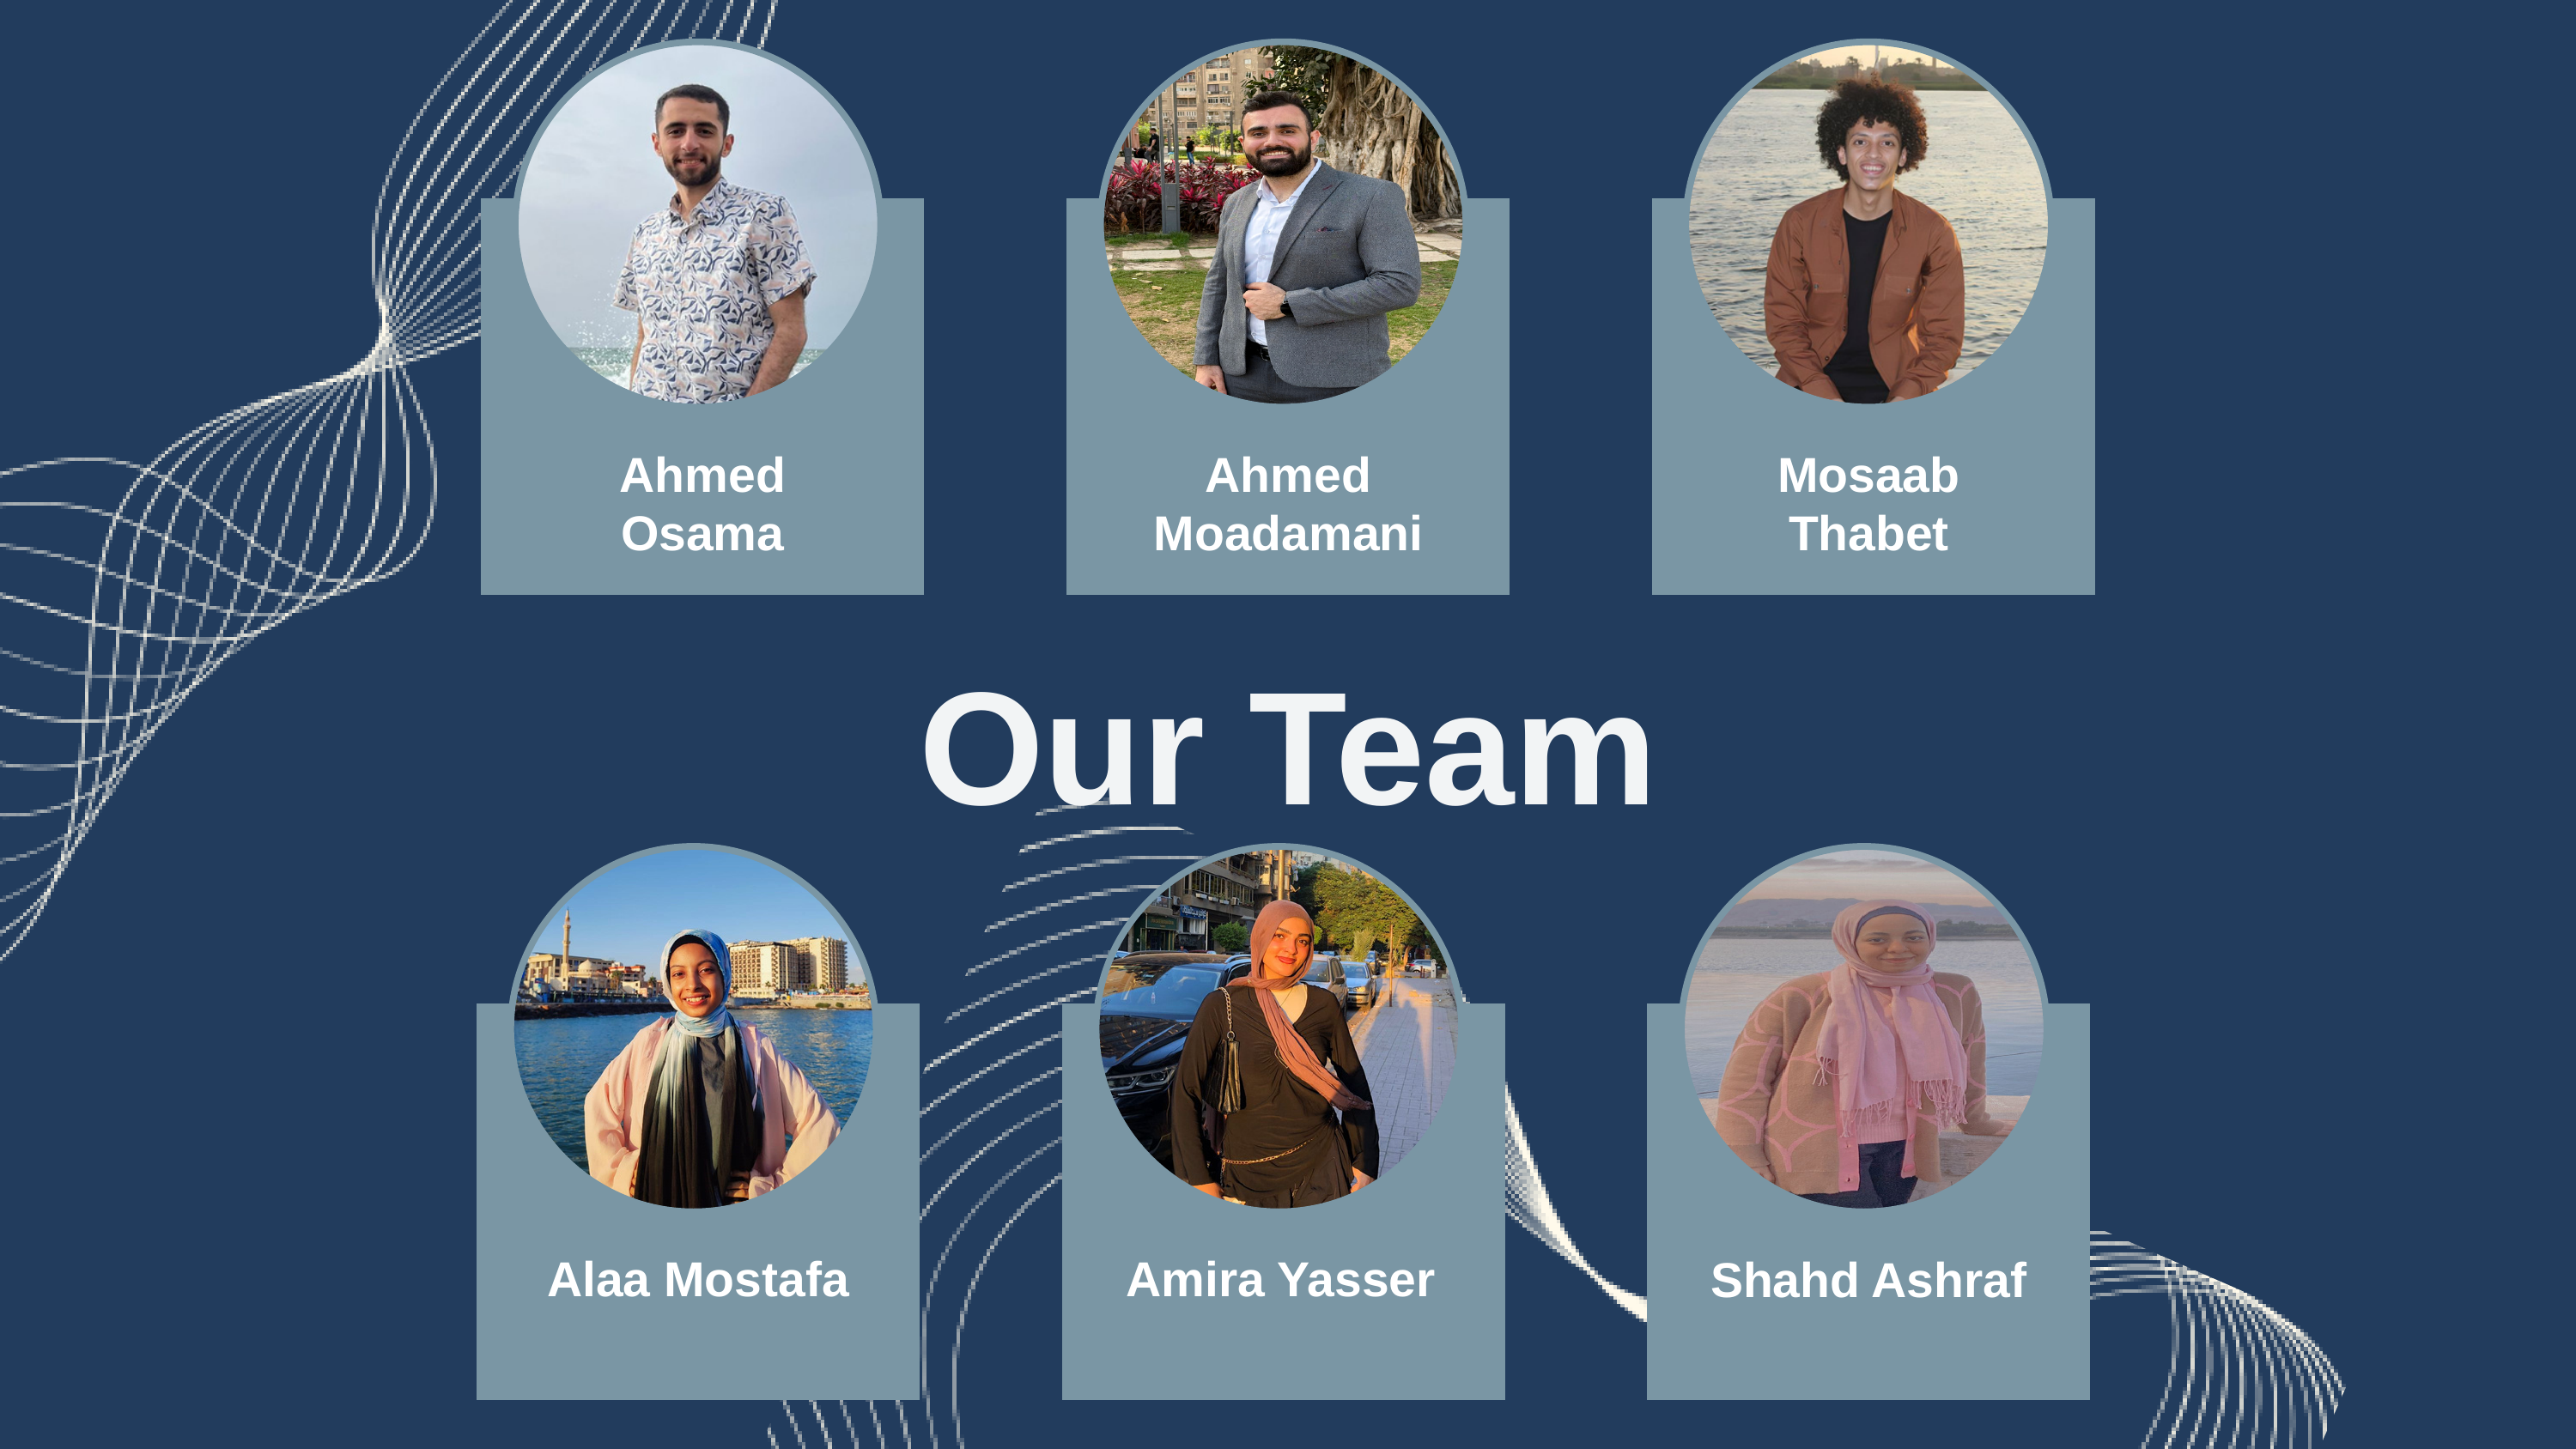

Ahmed Osama
Ahmed Moadamani
Mosaab Thabet
Our Team

Alaa Mostafa
Amira Yasser
Shahd Ashraf